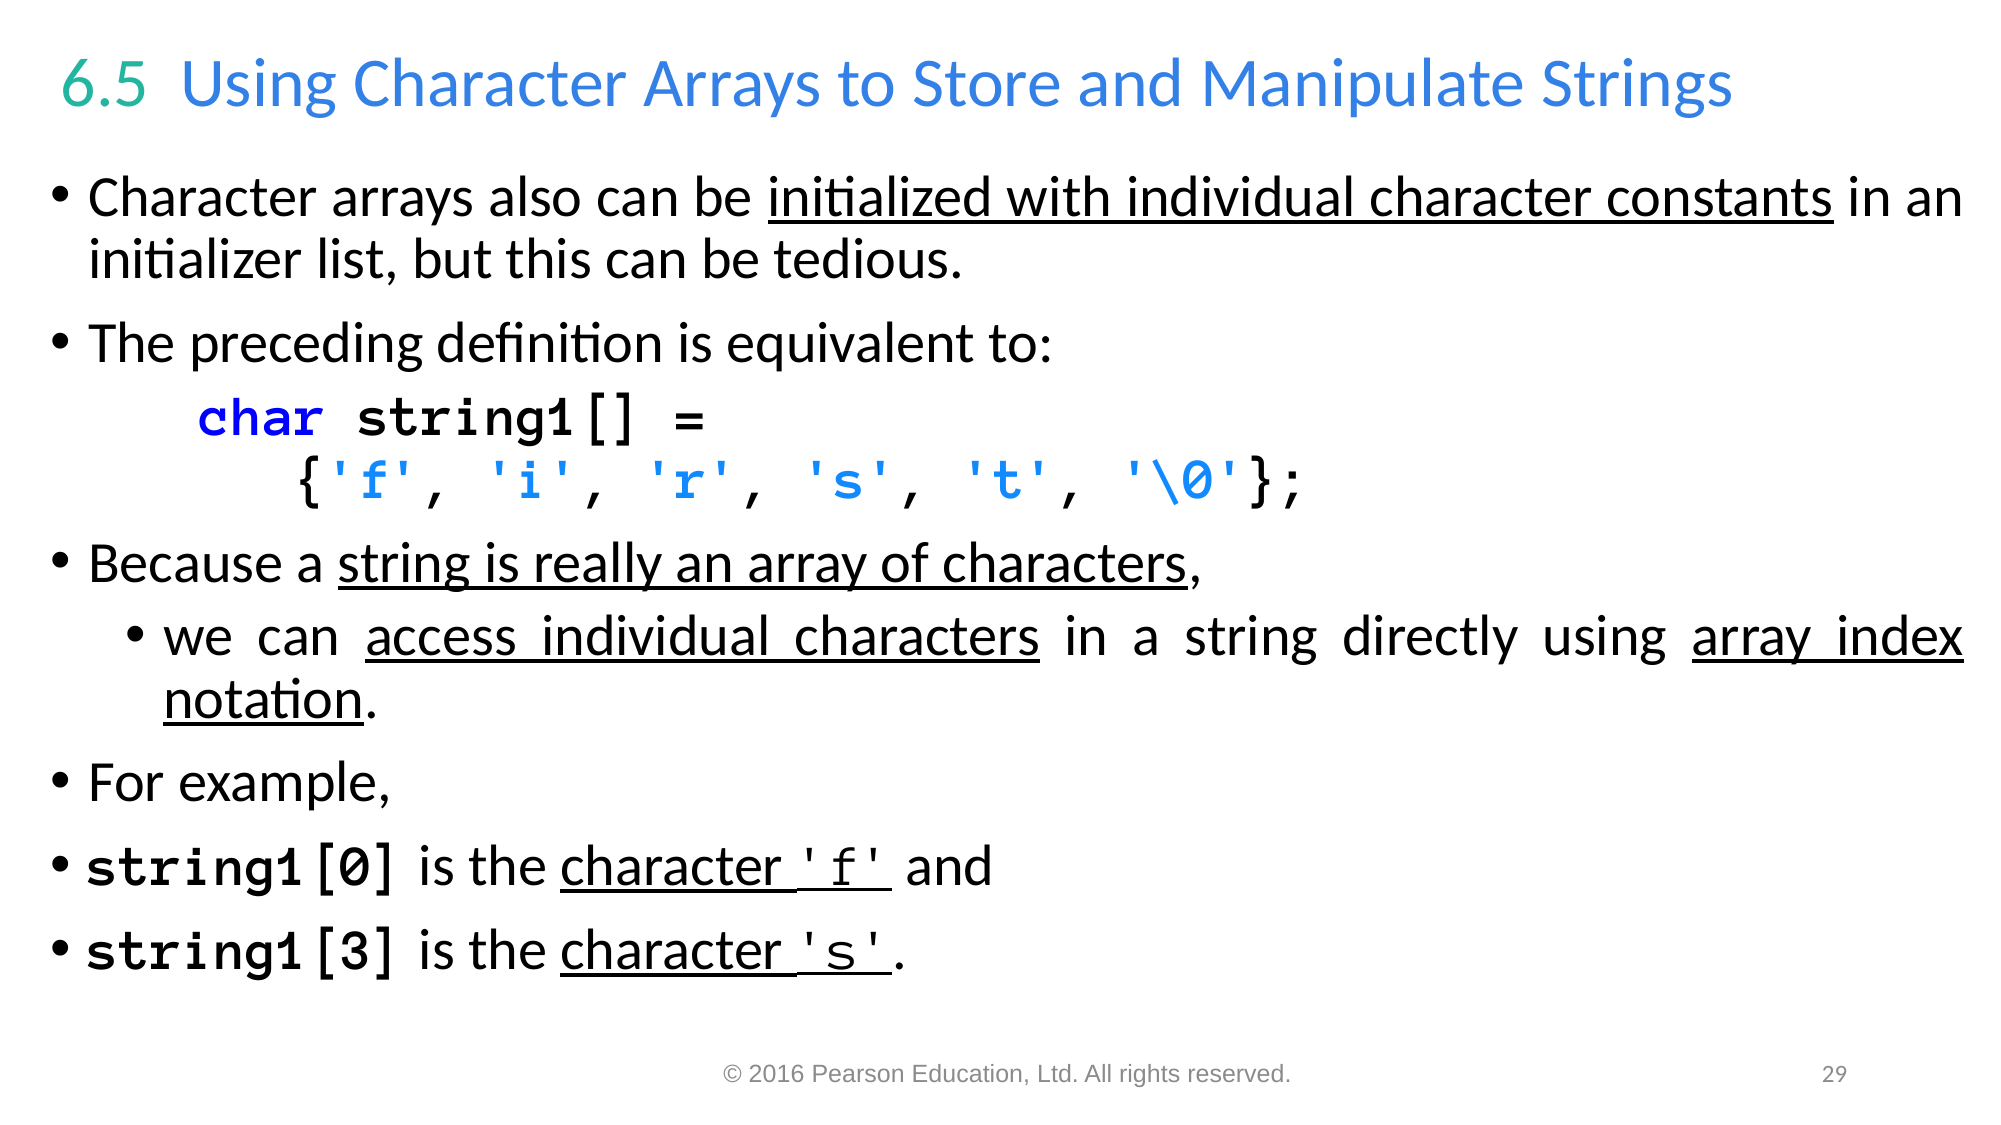

# 6.5  Using Character Arrays to Store and Manipulate Strings
Character arrays also can be initialized with individual character constants in an initializer list, but this can be tedious.
The preceding definition is equivalent to:
char string1[] =
   {'f', 'i', 'r', 's', 't', '\0'};
Because a string is really an array of characters,
we can access individual characters in a string directly using array index notation.
For example,
string1[0] is the character 'f' and
string1[3] is the character 's'.
29
© 2016 Pearson Education, Ltd. All rights reserved.